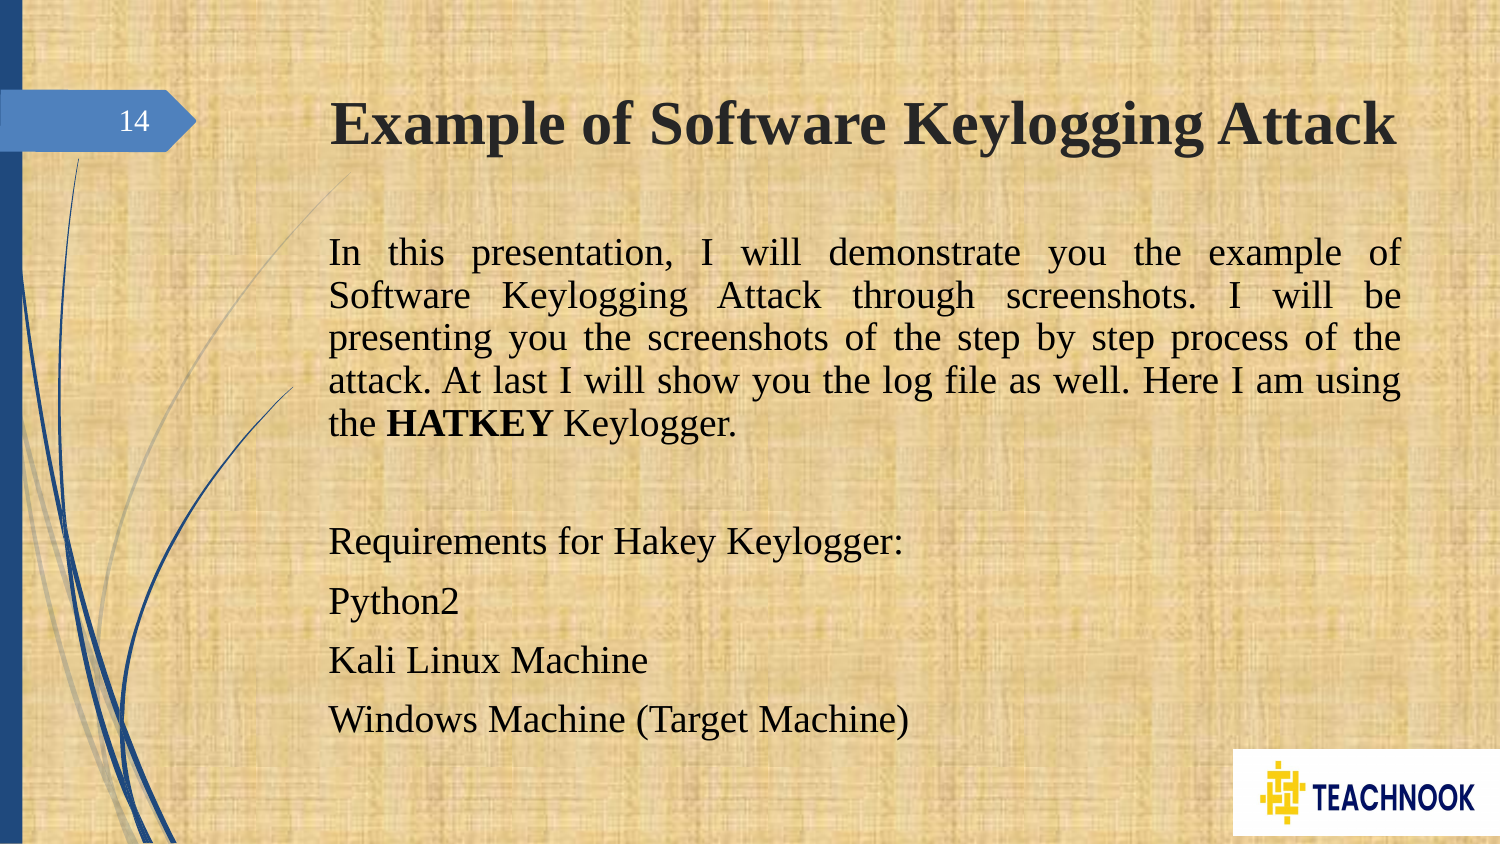

# Example of Software Keylogging Attack
14
In this presentation, I will demonstrate you the example of Software Keylogging Attack through screenshots. I will be presenting you the screenshots of the step by step process of the attack. At last I will show you the log file as well. Here I am using the HATKEY Keylogger.

Requirements for Hakey Keylogger:
Python2
Kali Linux Machine
Windows Machine (Target Machine)